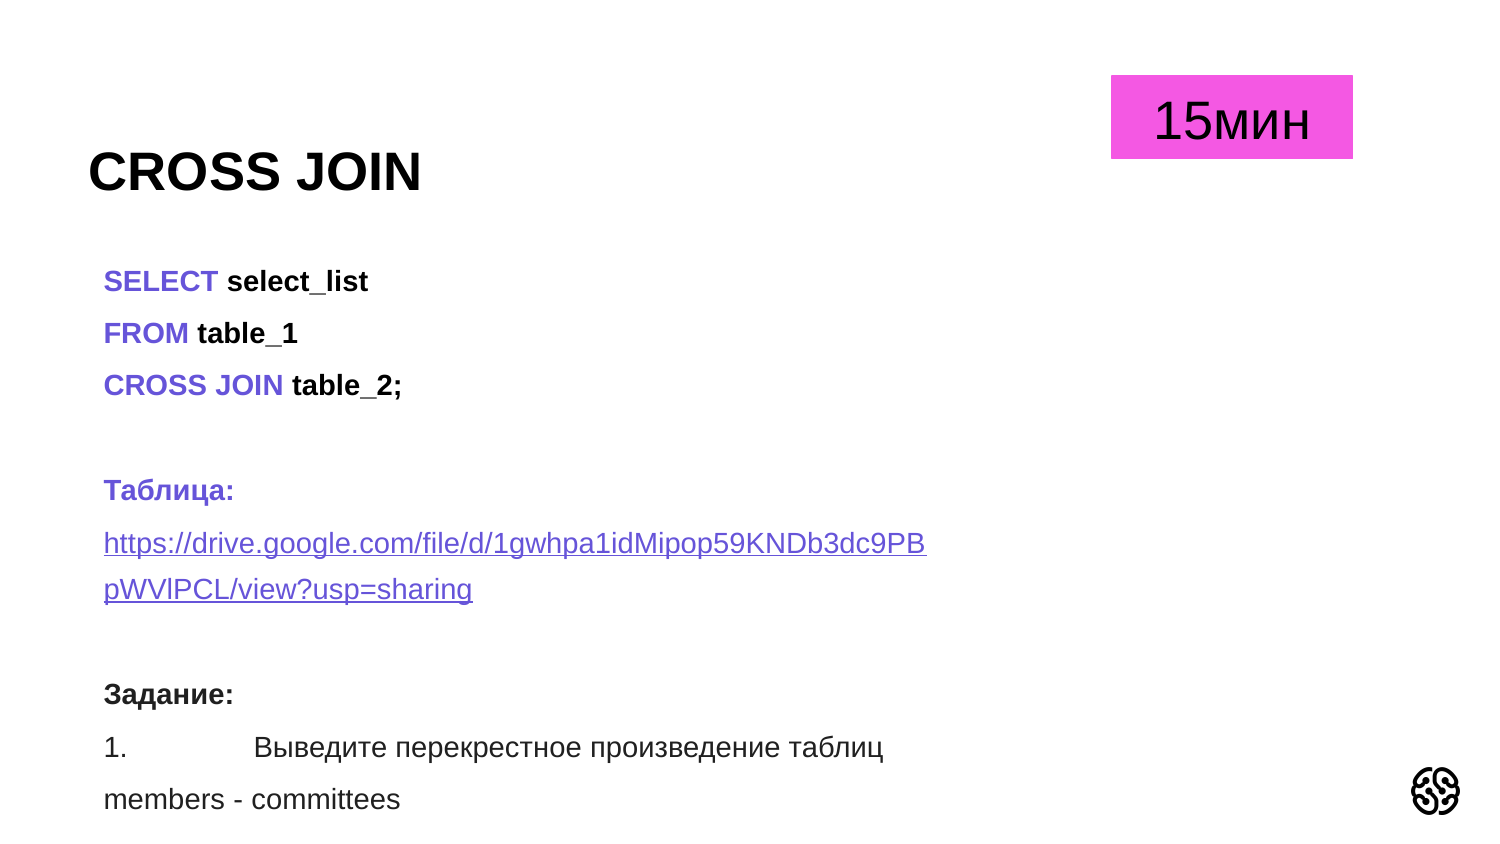

15мин
# CROSS JOIN

SELECT select_list
FROM table_1
CROSS JOIN table_2;

Таблица:
https://drive.google.com/file/d/1gwhpa1idMipop59KNDb3dc9PBpWVlPCL/view?usp=sharing

Задание:
1.	Выведите перекрестное произведение таблиц members - committees